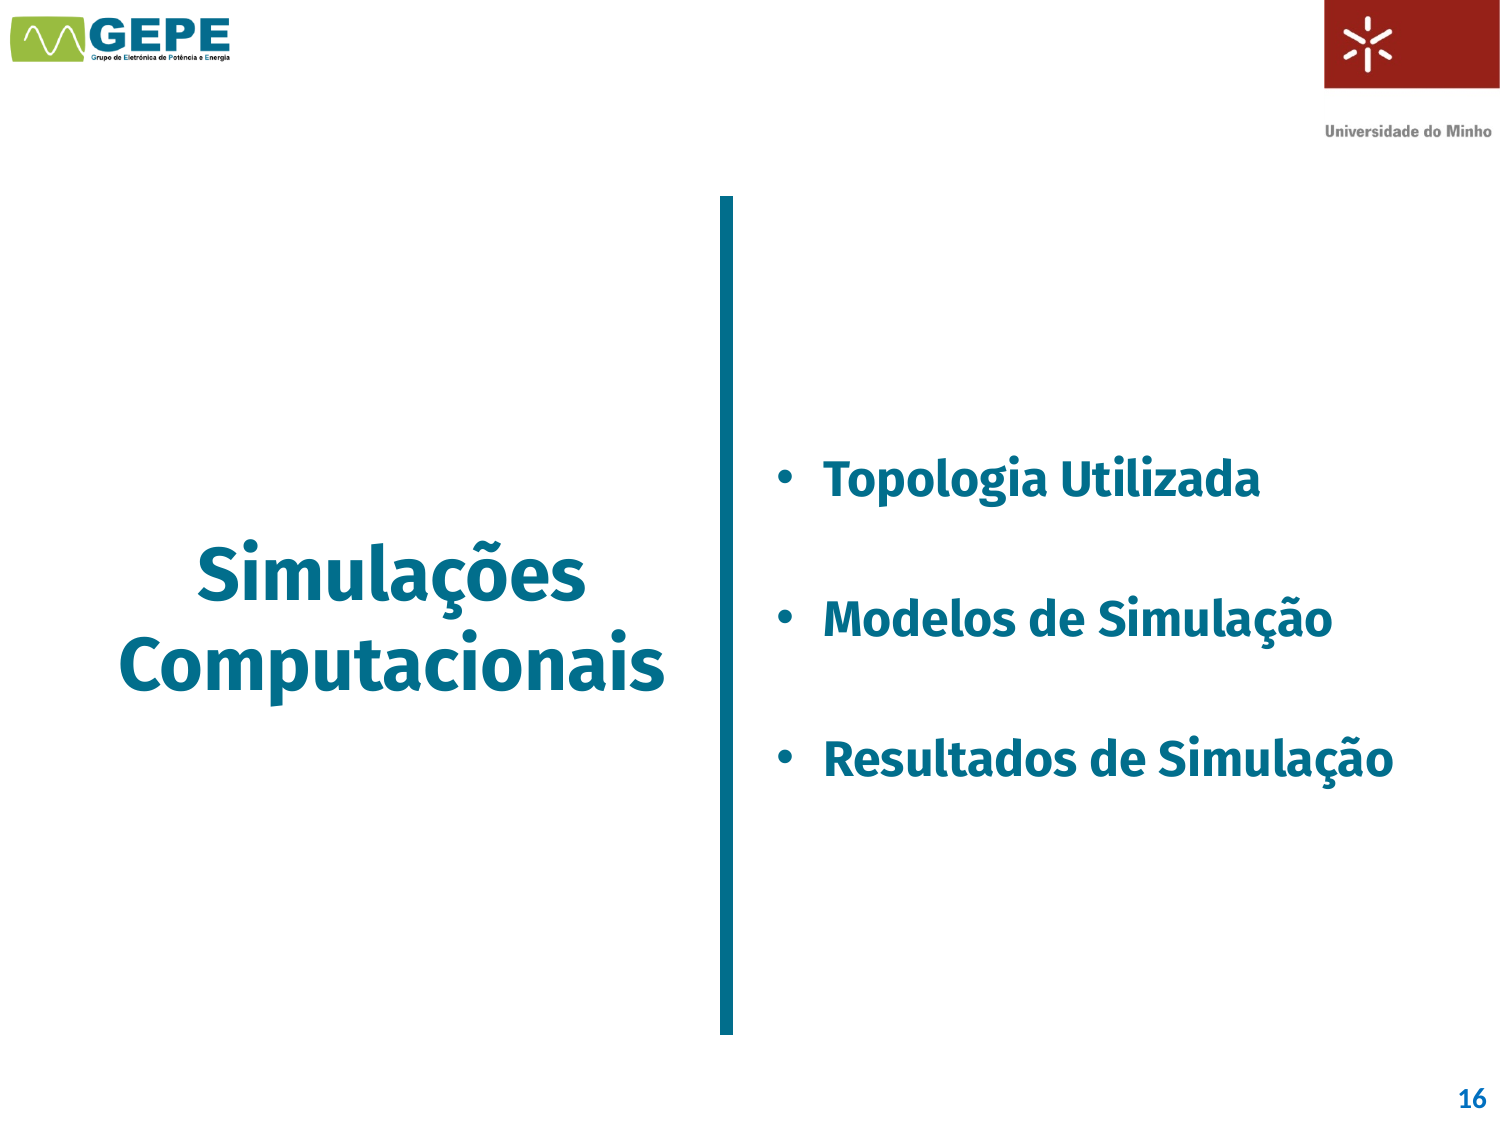

#
Simulações Computacionais
Topologia Utilizada

Modelos de Simulação

Resultados de Simulação